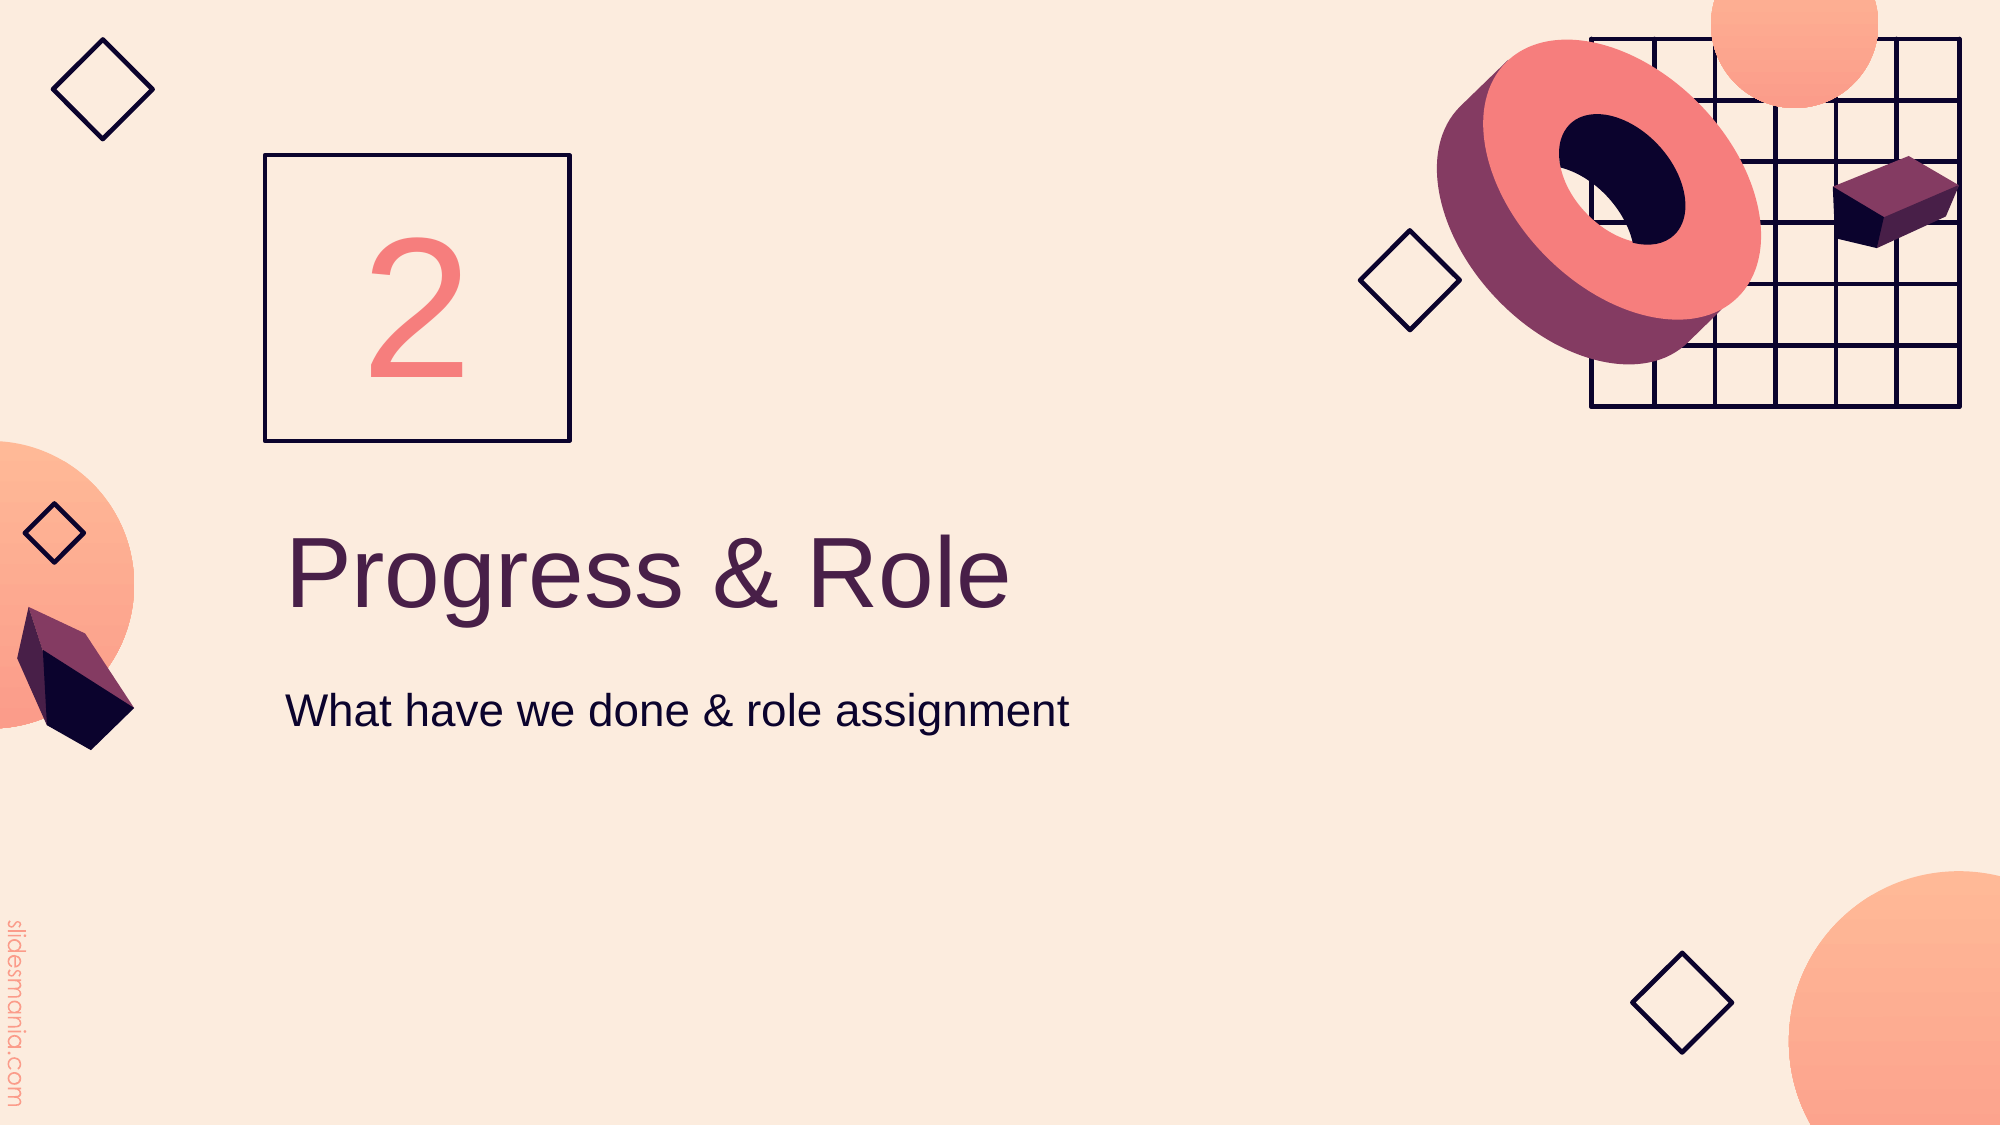

2
# Progress & Role
What have we done & role assignment